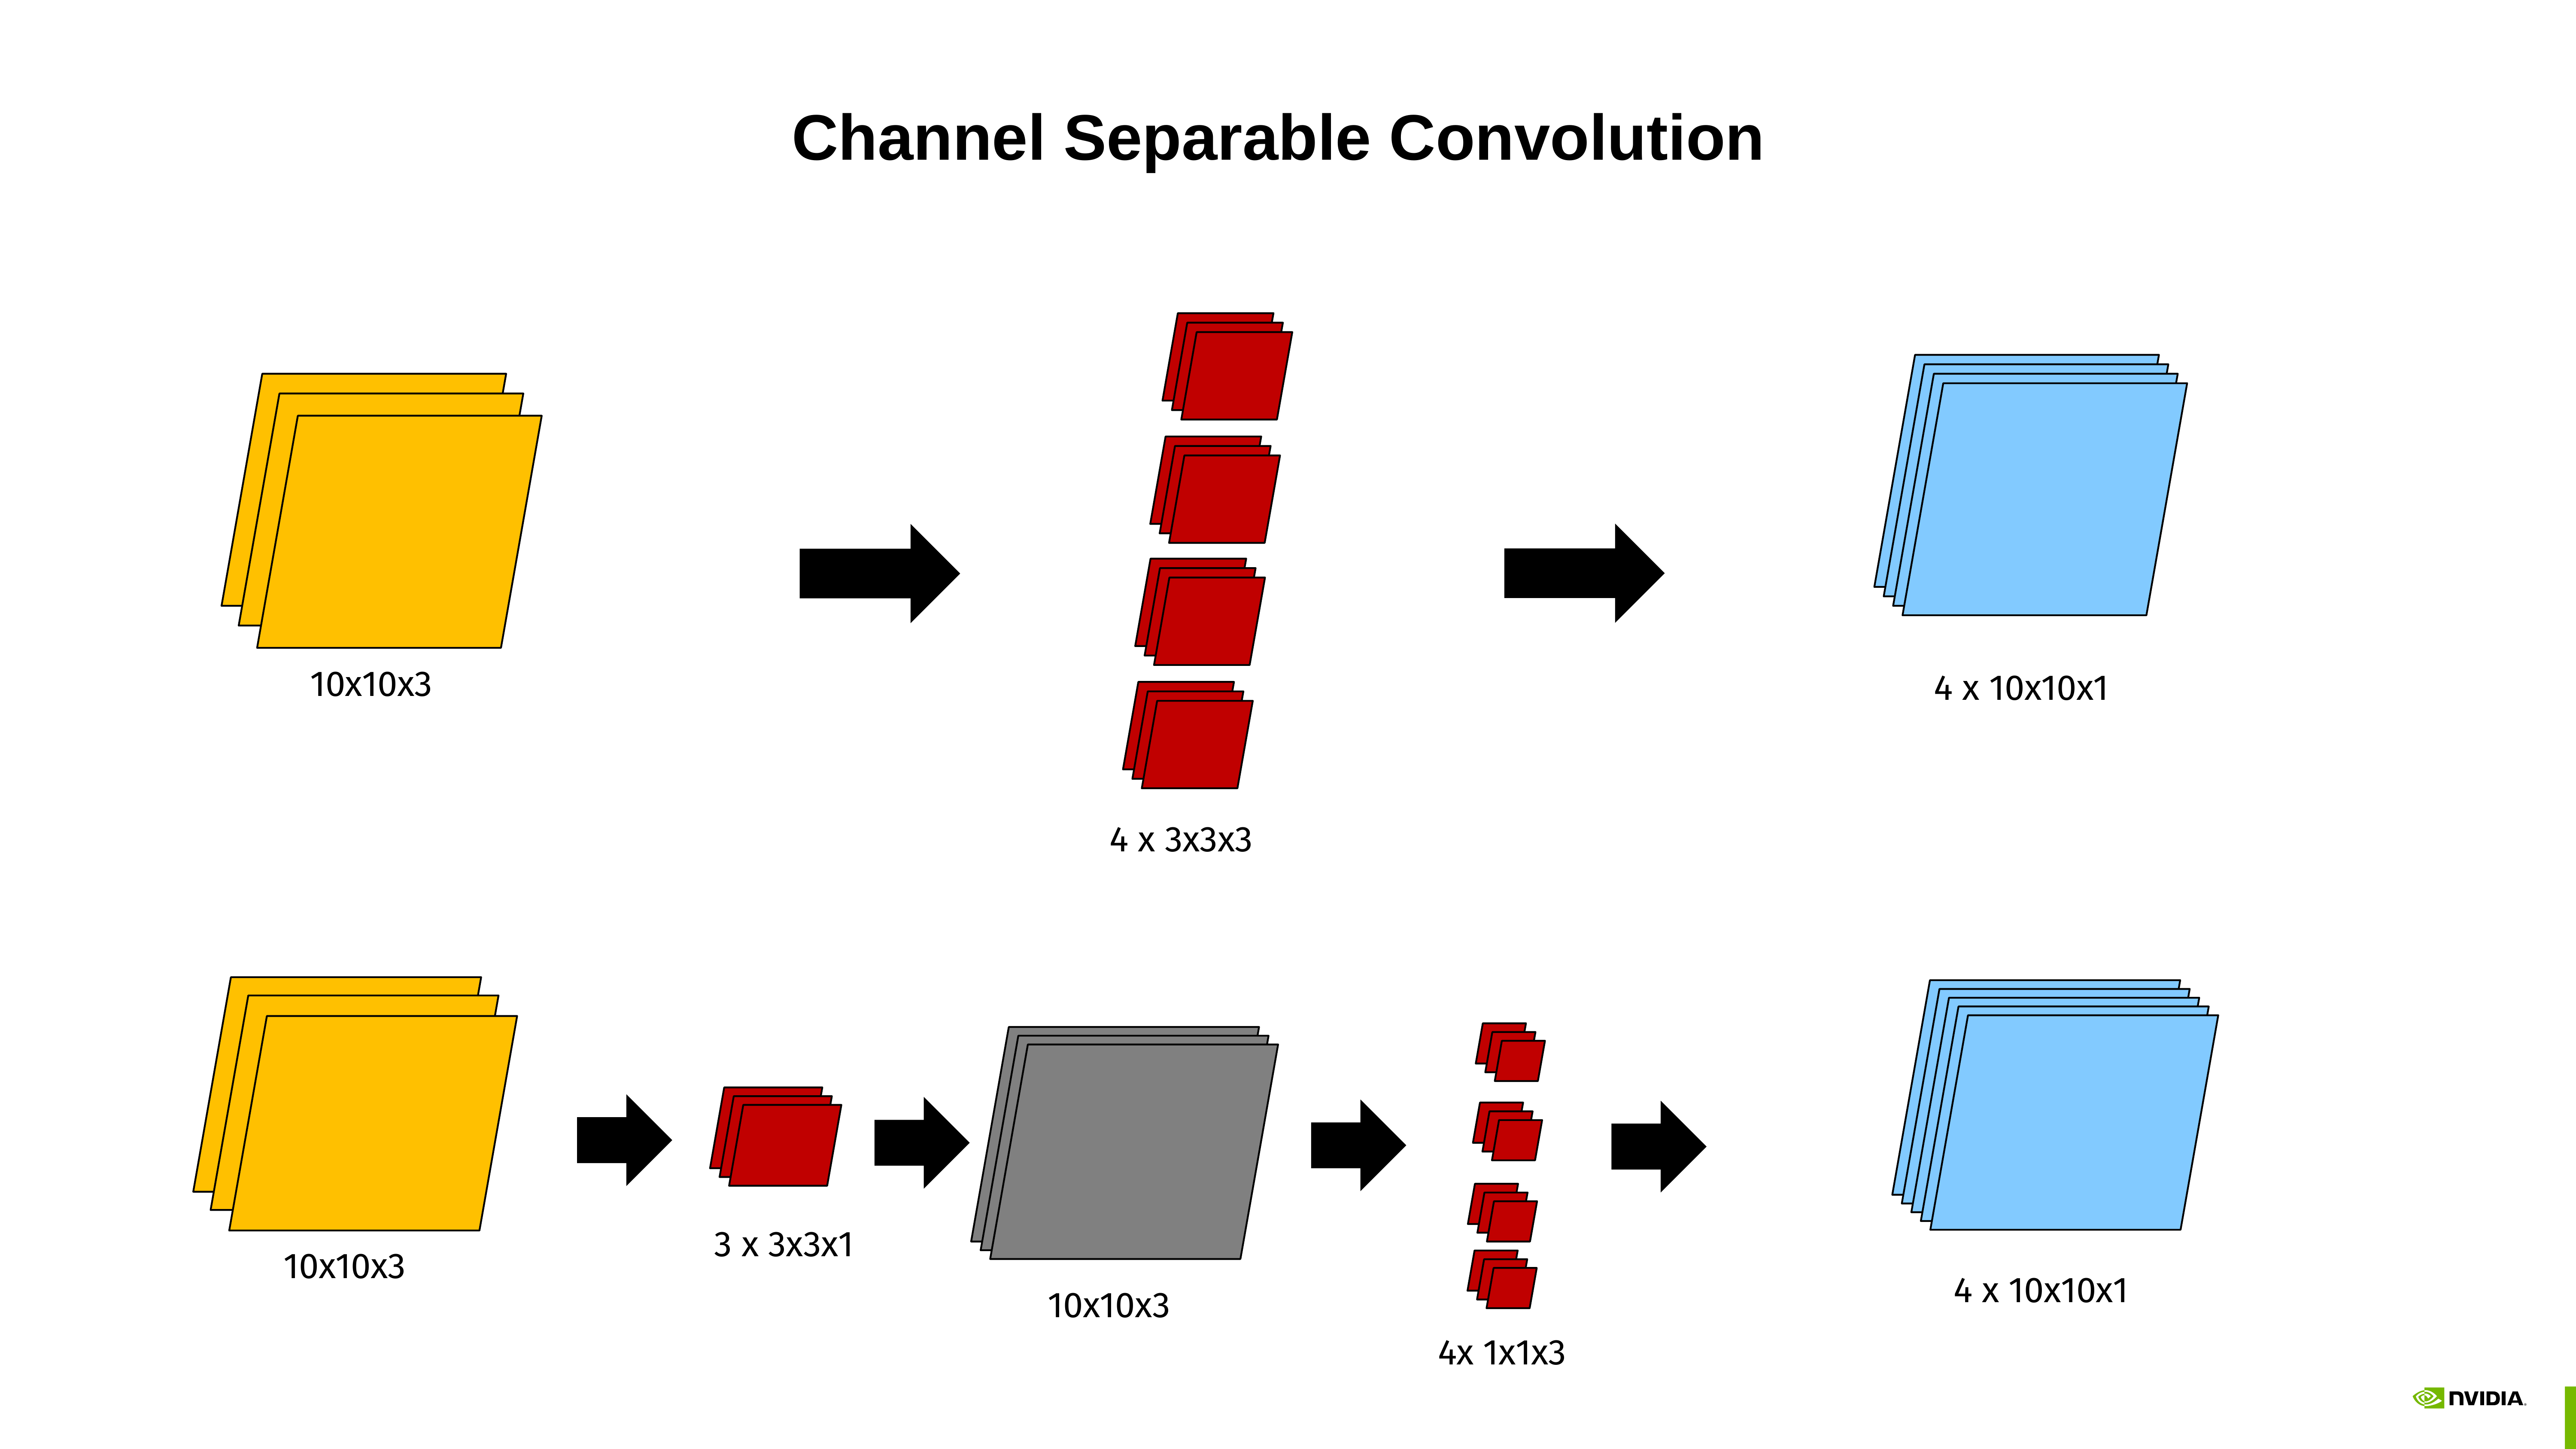

# Channel Separable Convolution

10x10x3
 4 x 10x10x1

4 x 3x3x3

3 x 3x3x1
10x10x3

 4 x 10x10x1

10x10x3
4x 1x1x3